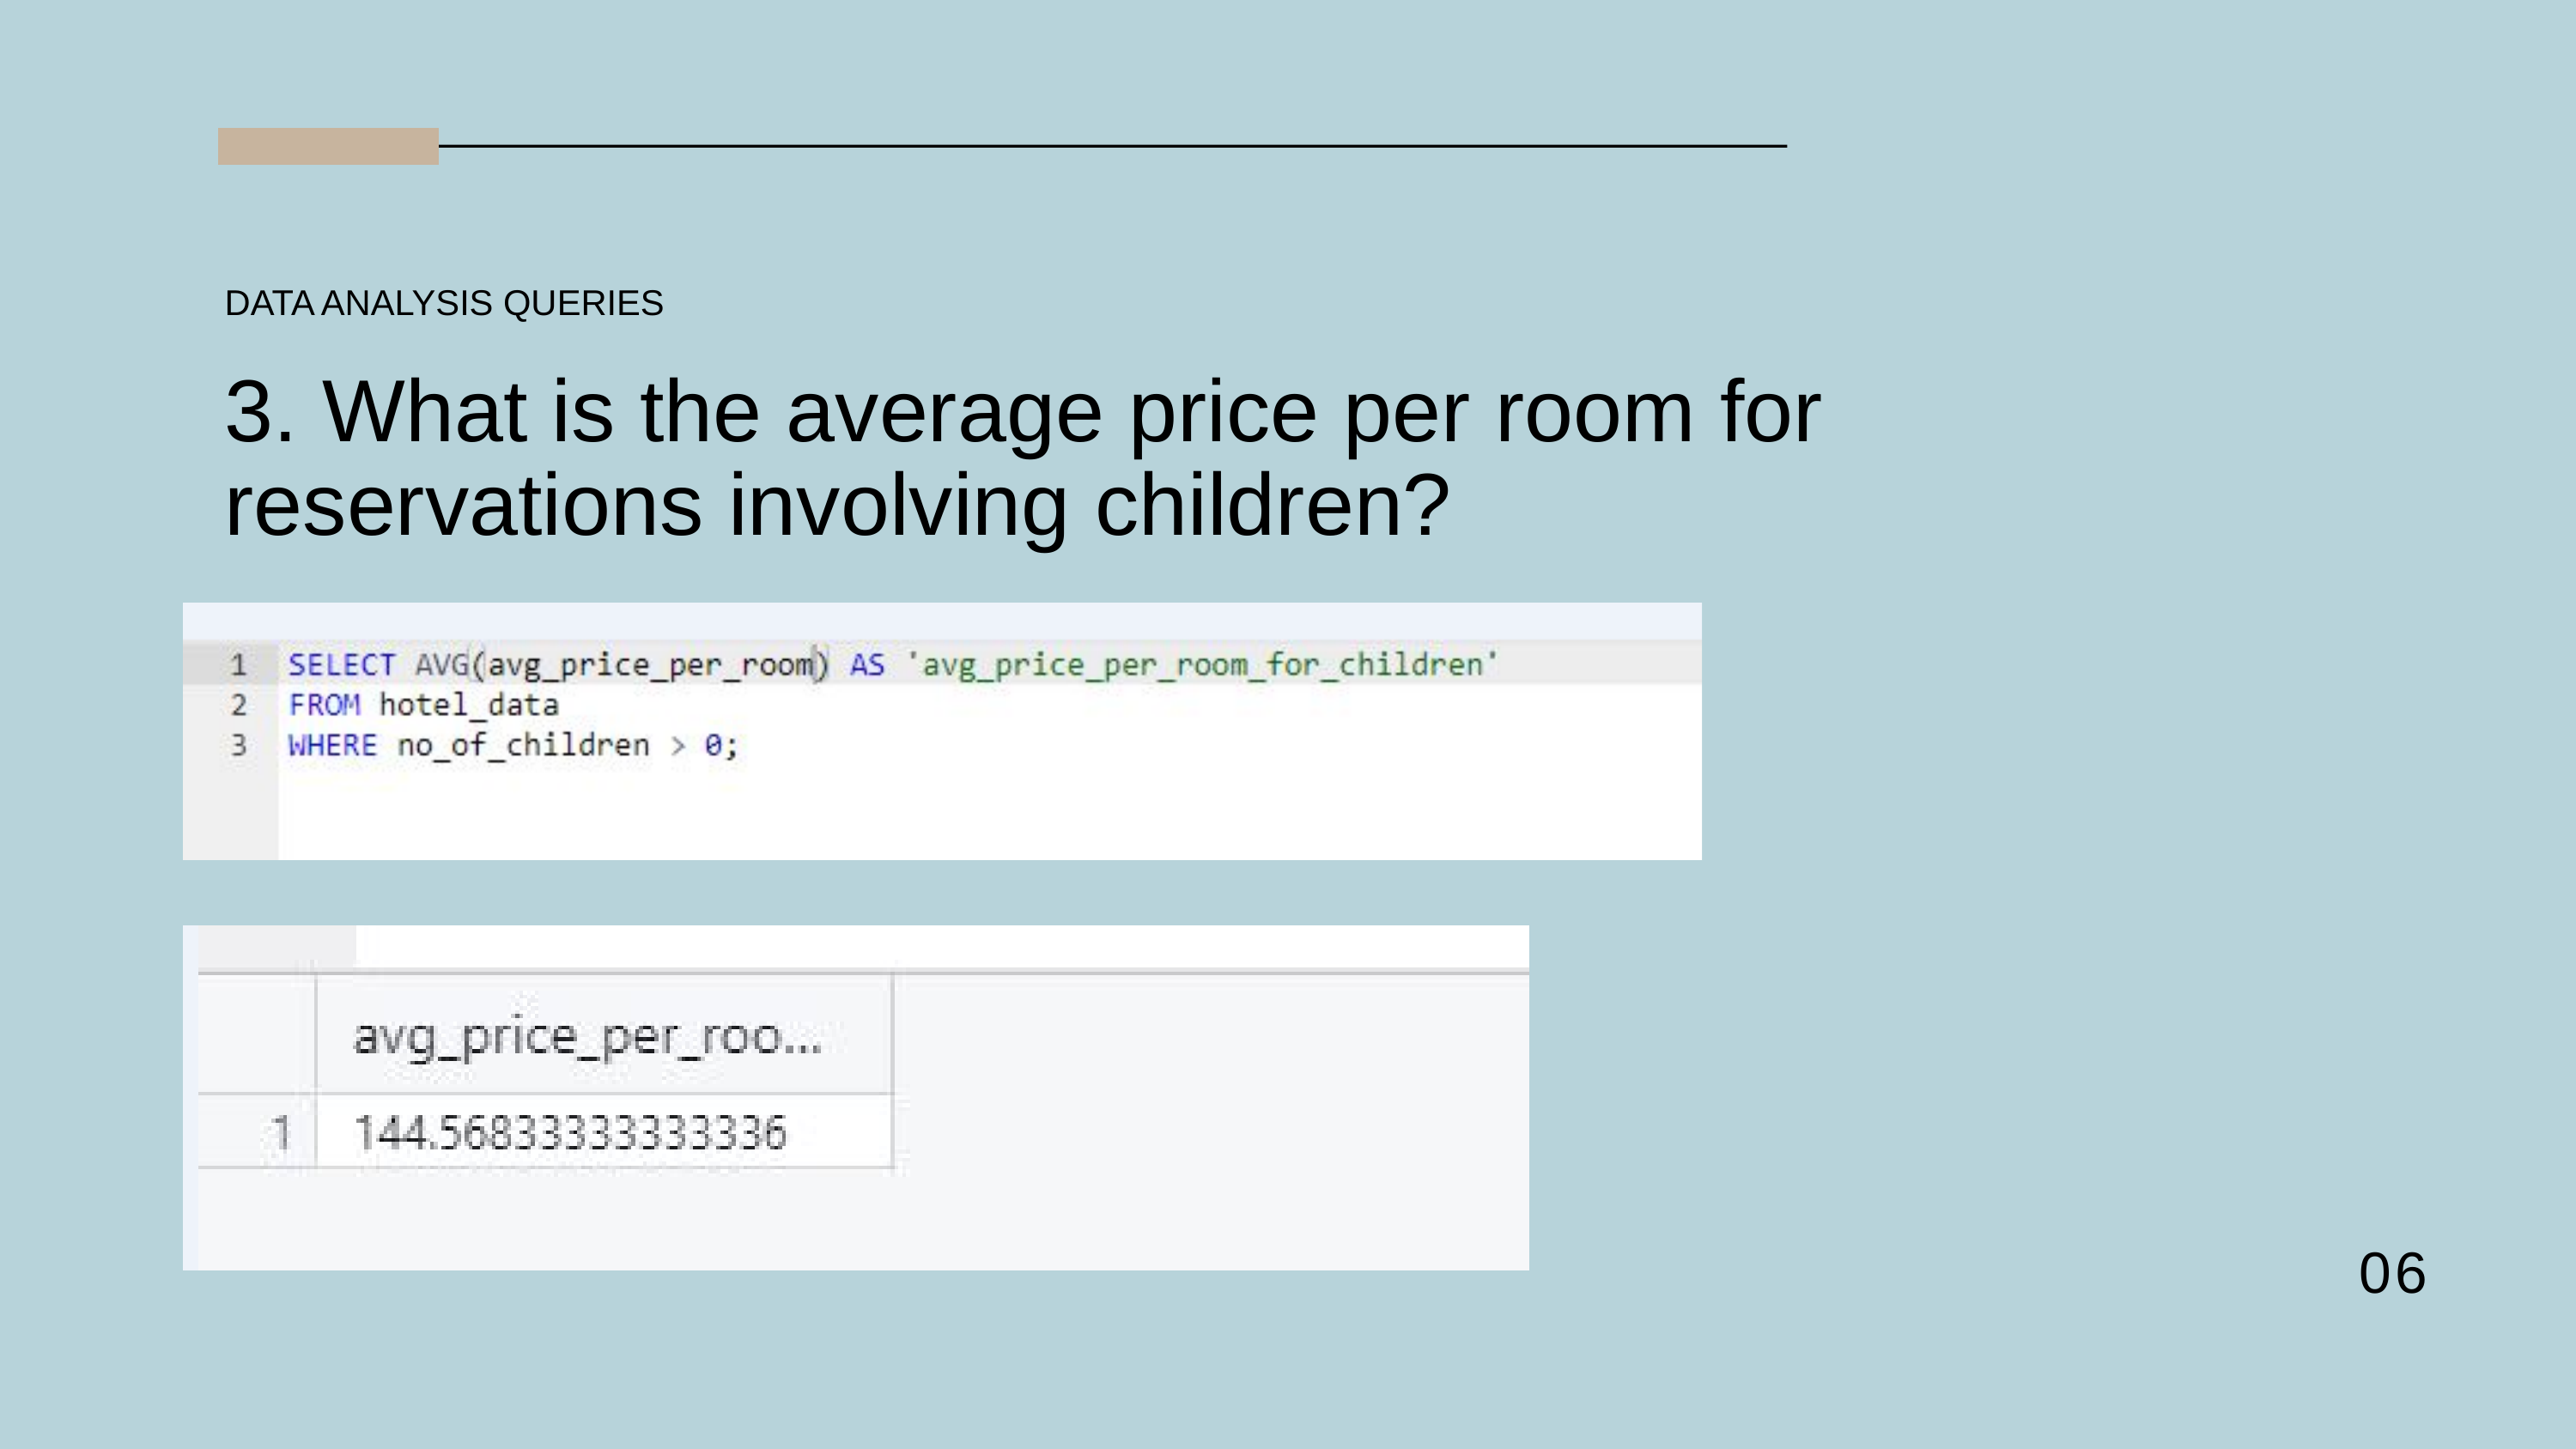

DATA ANALYSIS QUERIES
3. What is the average price per room for reservations involving children?

06